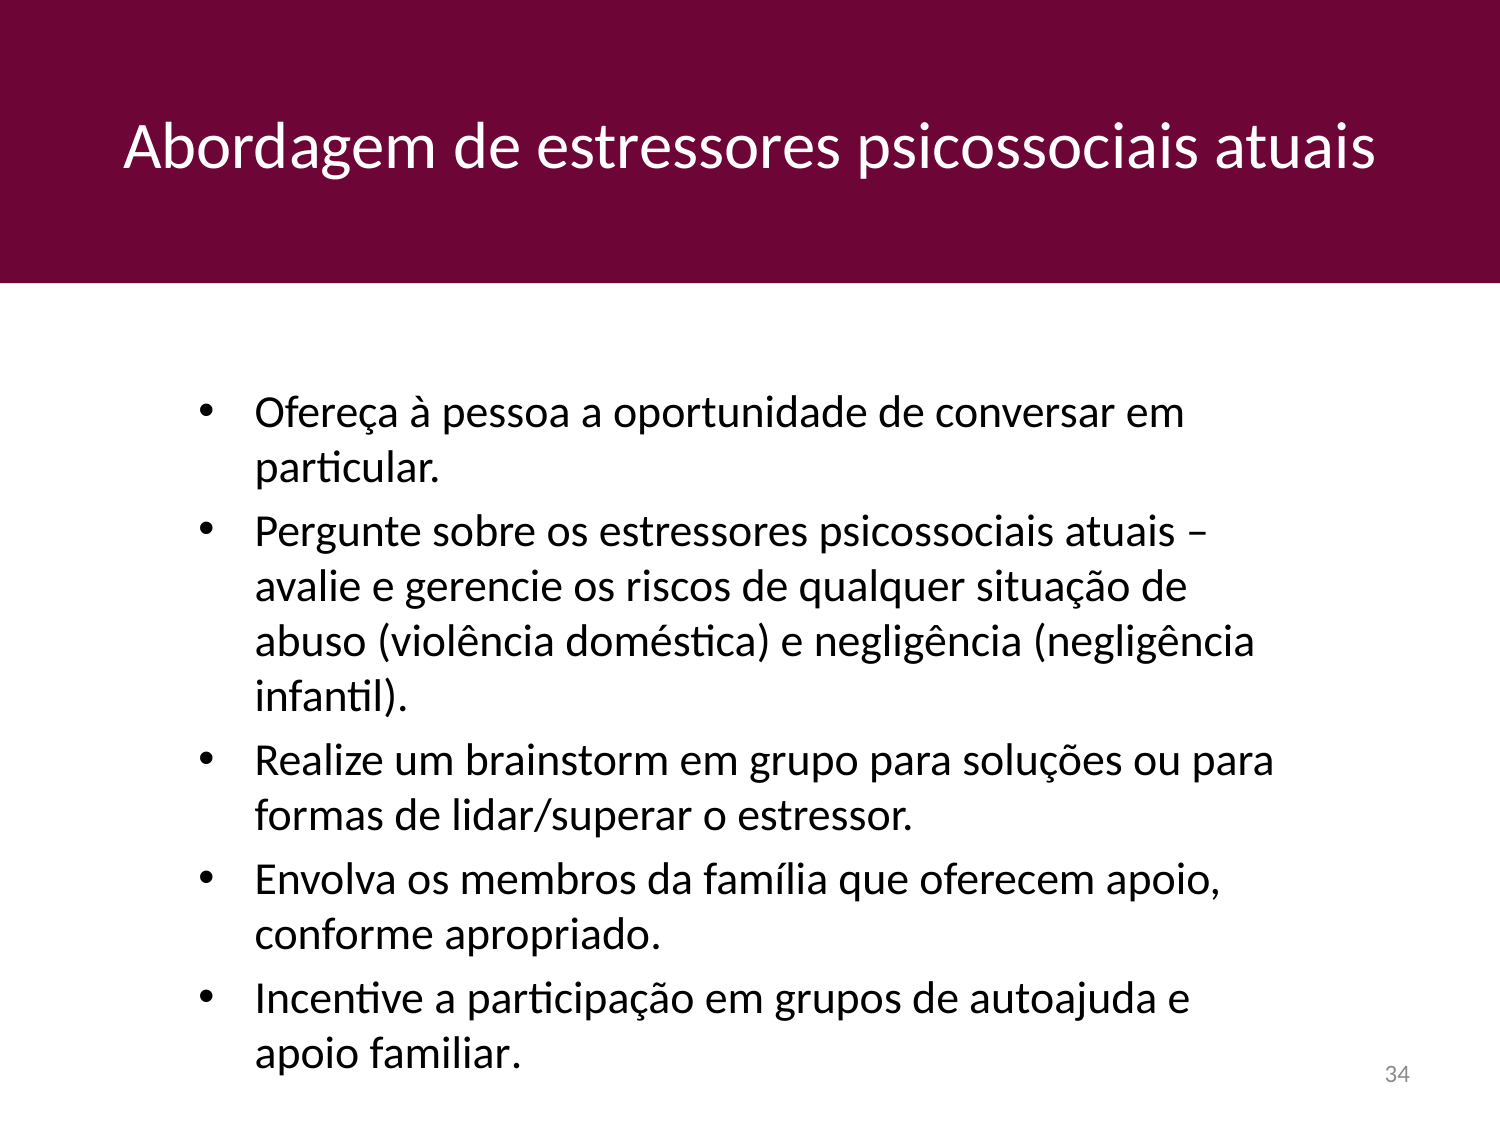

# Abordagem de estressores psicossociais atuais
Ofereça à pessoa a oportunidade de conversar em particular.
Pergunte sobre os estressores psicossociais atuais – avalie e gerencie os riscos de qualquer situação de abuso (violência doméstica) e negligência (negligência infantil).
Realize um brainstorm em grupo para soluções ou para formas de lidar/superar o estressor.
Envolva os membros da família que oferecem apoio, conforme apropriado.
Incentive a participação em grupos de autoajuda e apoio familiar.
34